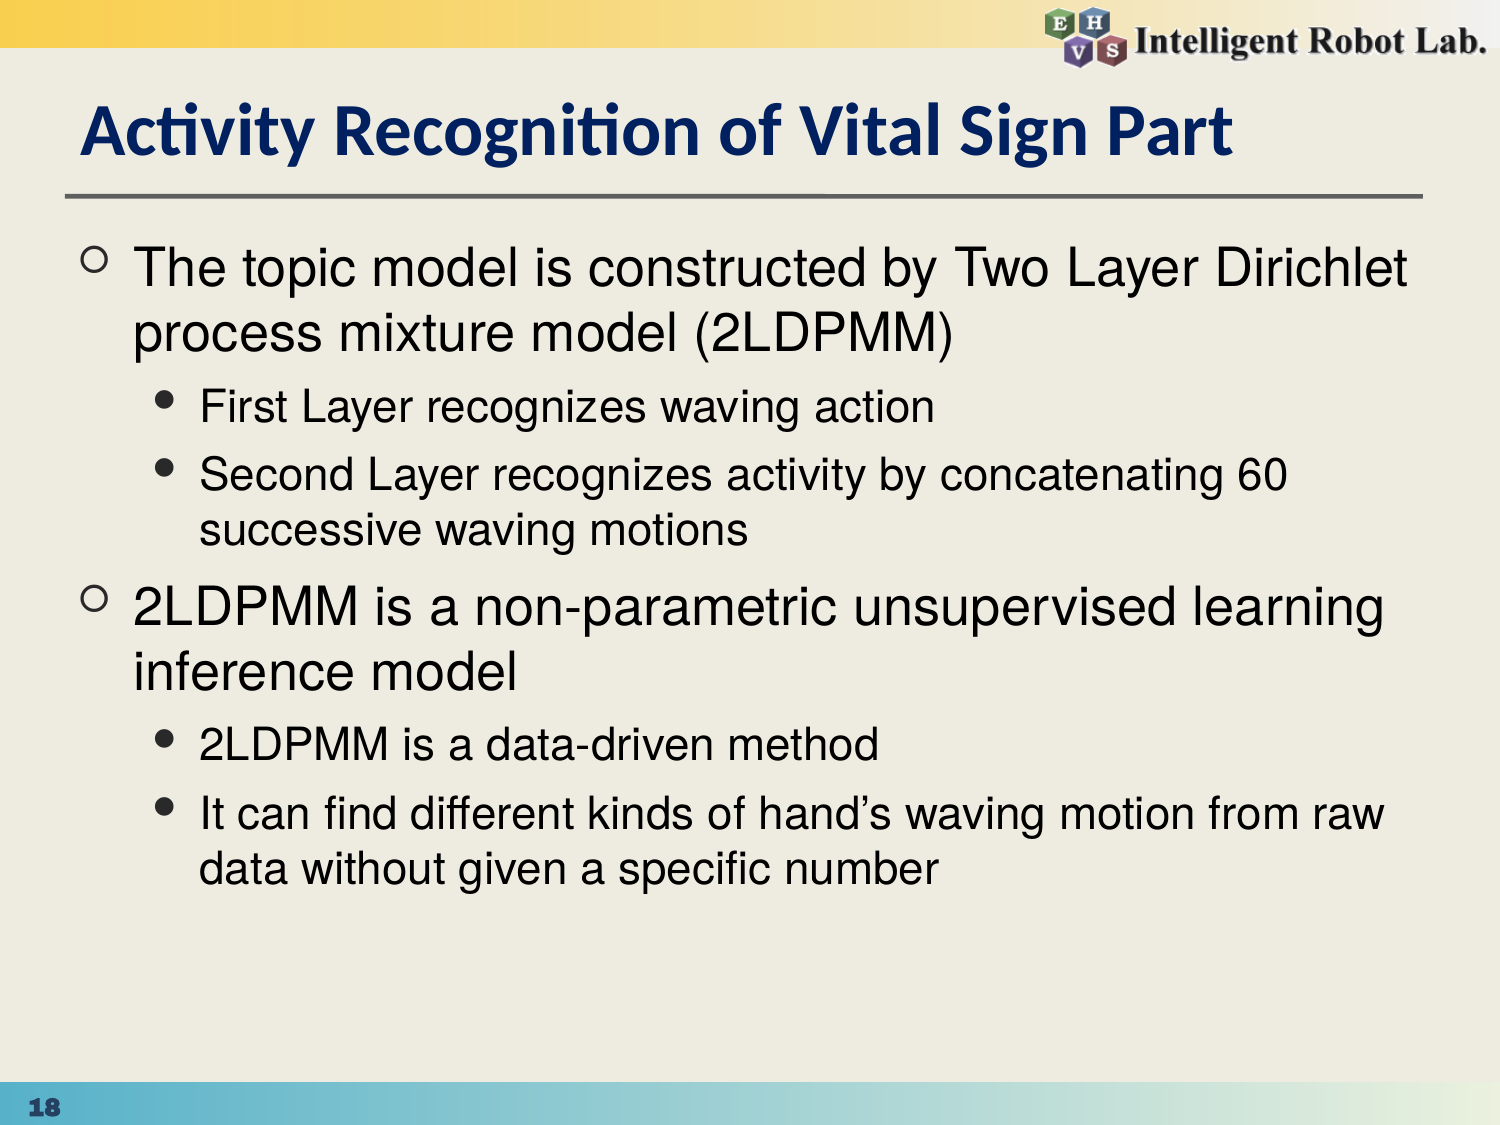

# Activity Recognition of Vital Sign Part
The topic model is constructed by Two Layer Dirichlet process mixture model (2LDPMM)
First Layer recognizes waving action
Second Layer recognizes activity by concatenating 60 successive waving motions
2LDPMM is a non-parametric unsupervised learning inference model
2LDPMM is a data-driven method
It can find different kinds of hand’s waving motion from raw data without given a specific number
18